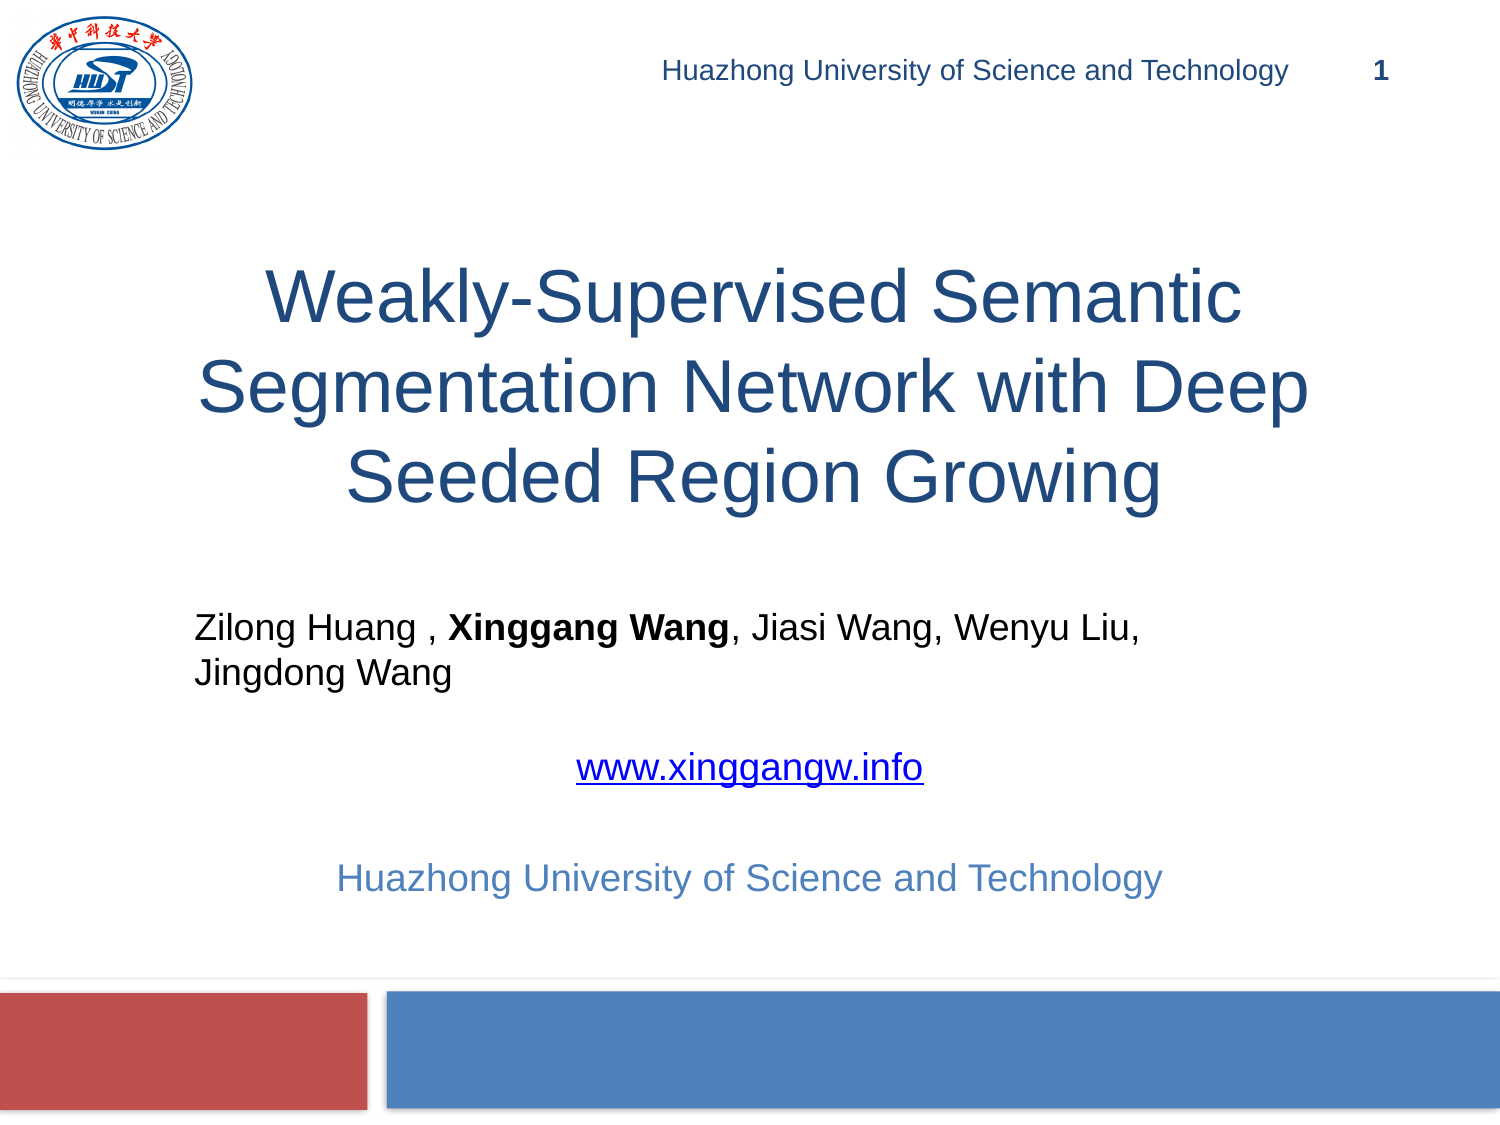

1
Huazhong University of Science and Technology
# Weakly-Supervised Semantic Segmentation Network with Deep Seeded Region Growing
Zilong Huang , Xinggang Wang, Jiasi Wang, Wenyu Liu, Jingdong Wang
www.xinggangw.info

Huazhong University of Science and Technology